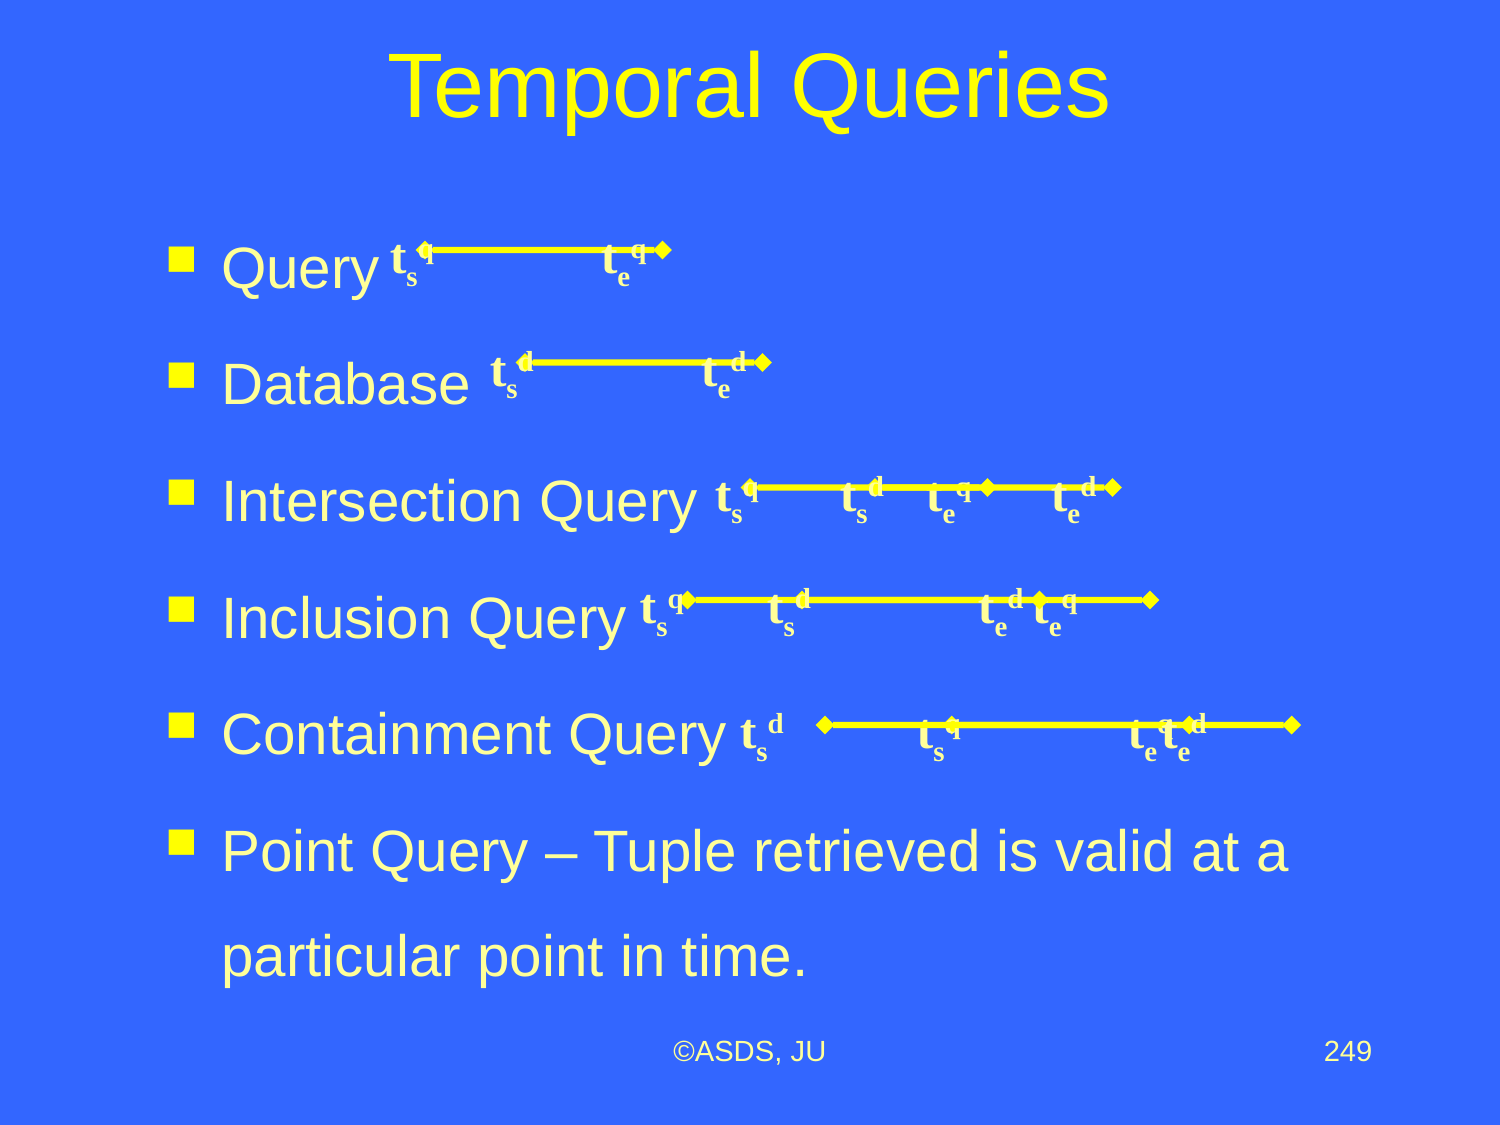

# Temporal Queries
Query
Database
Intersection Query
Inclusion Query
Containment Query
Point Query – Tuple retrieved is valid at a particular point in time.
tsq                       teq

tsd                       ted

tsq                       teq

tsd                       ted

tsq                                                teq

tsd                       ted

tsd                                                    ted

tsq                       teq

©ASDS, JU
249